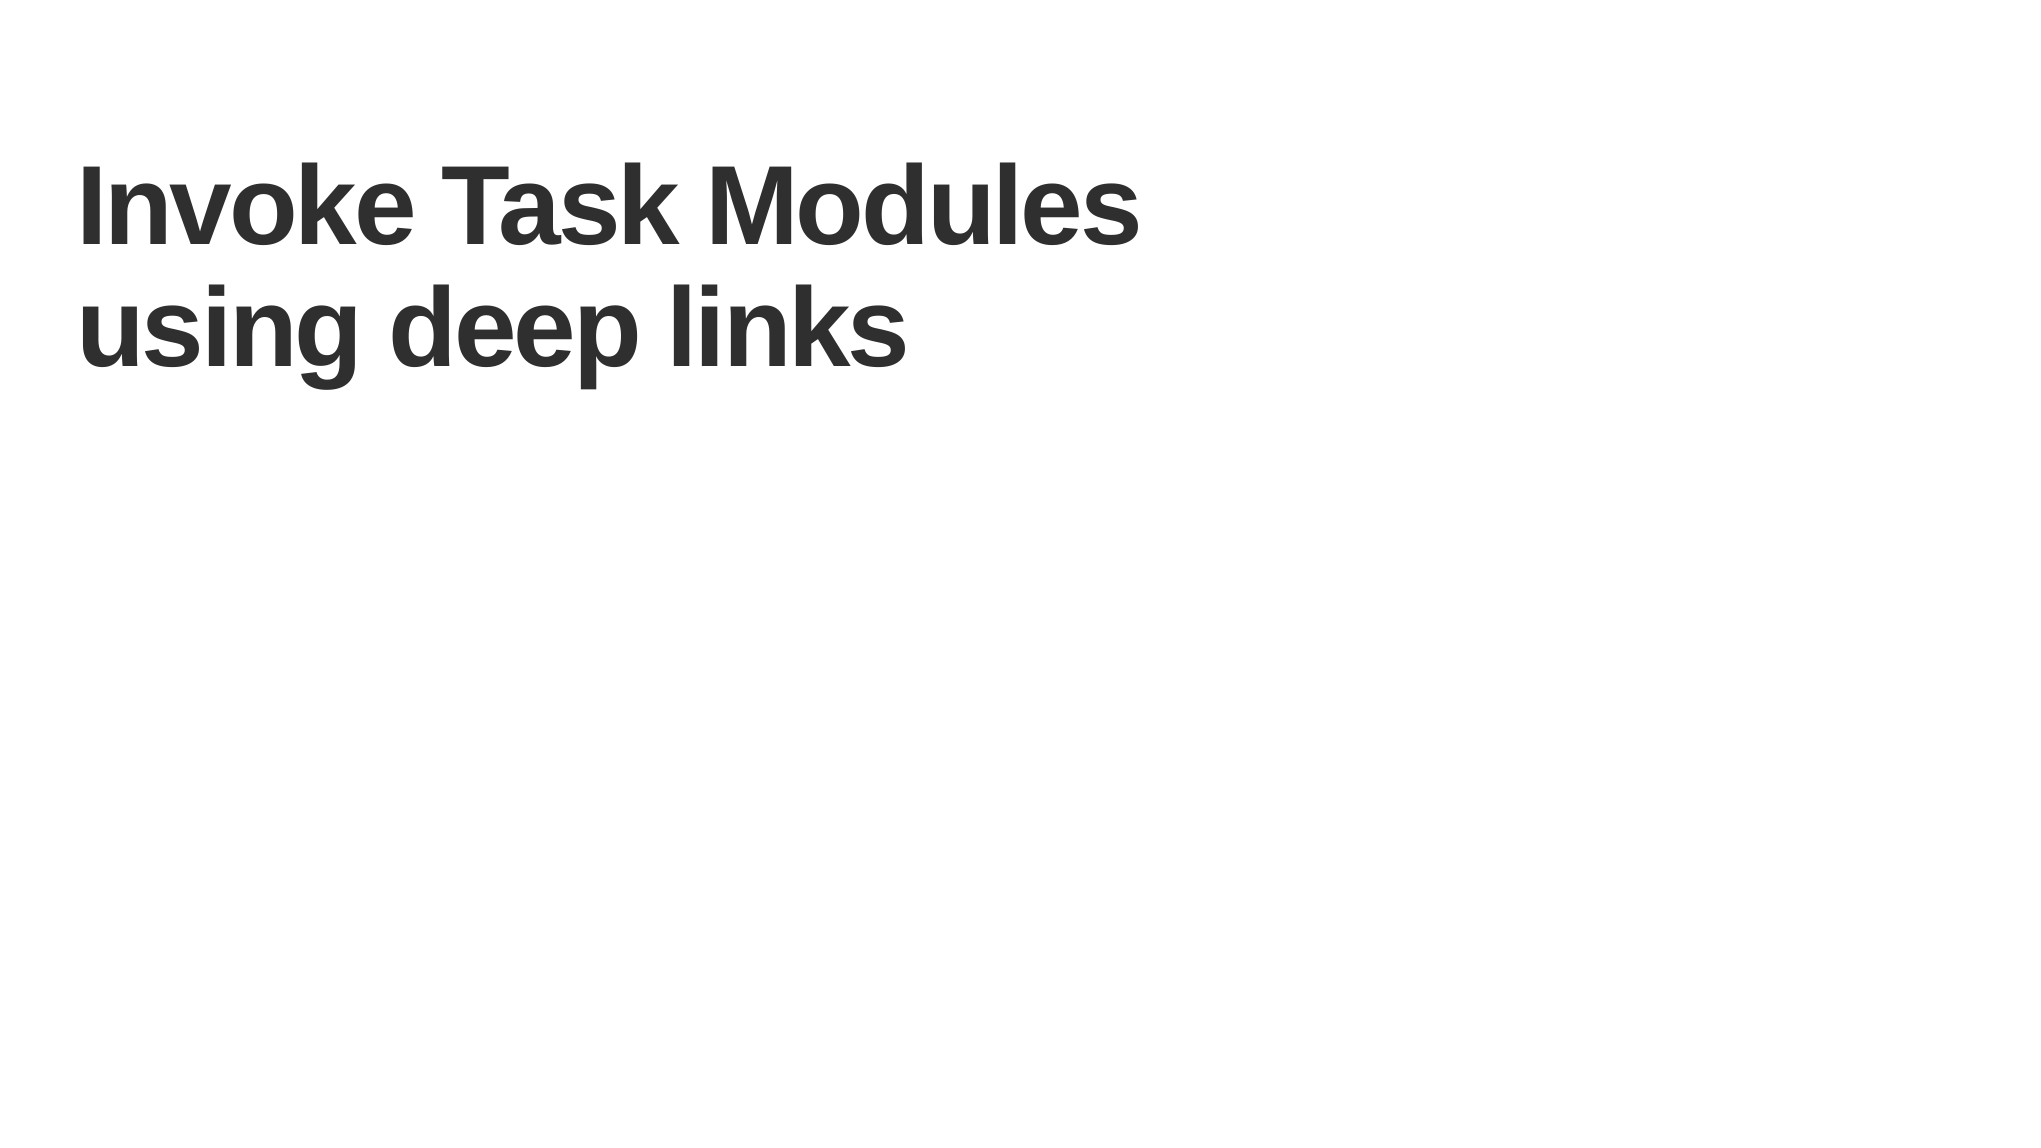

# Invoke Task Modules using deep links